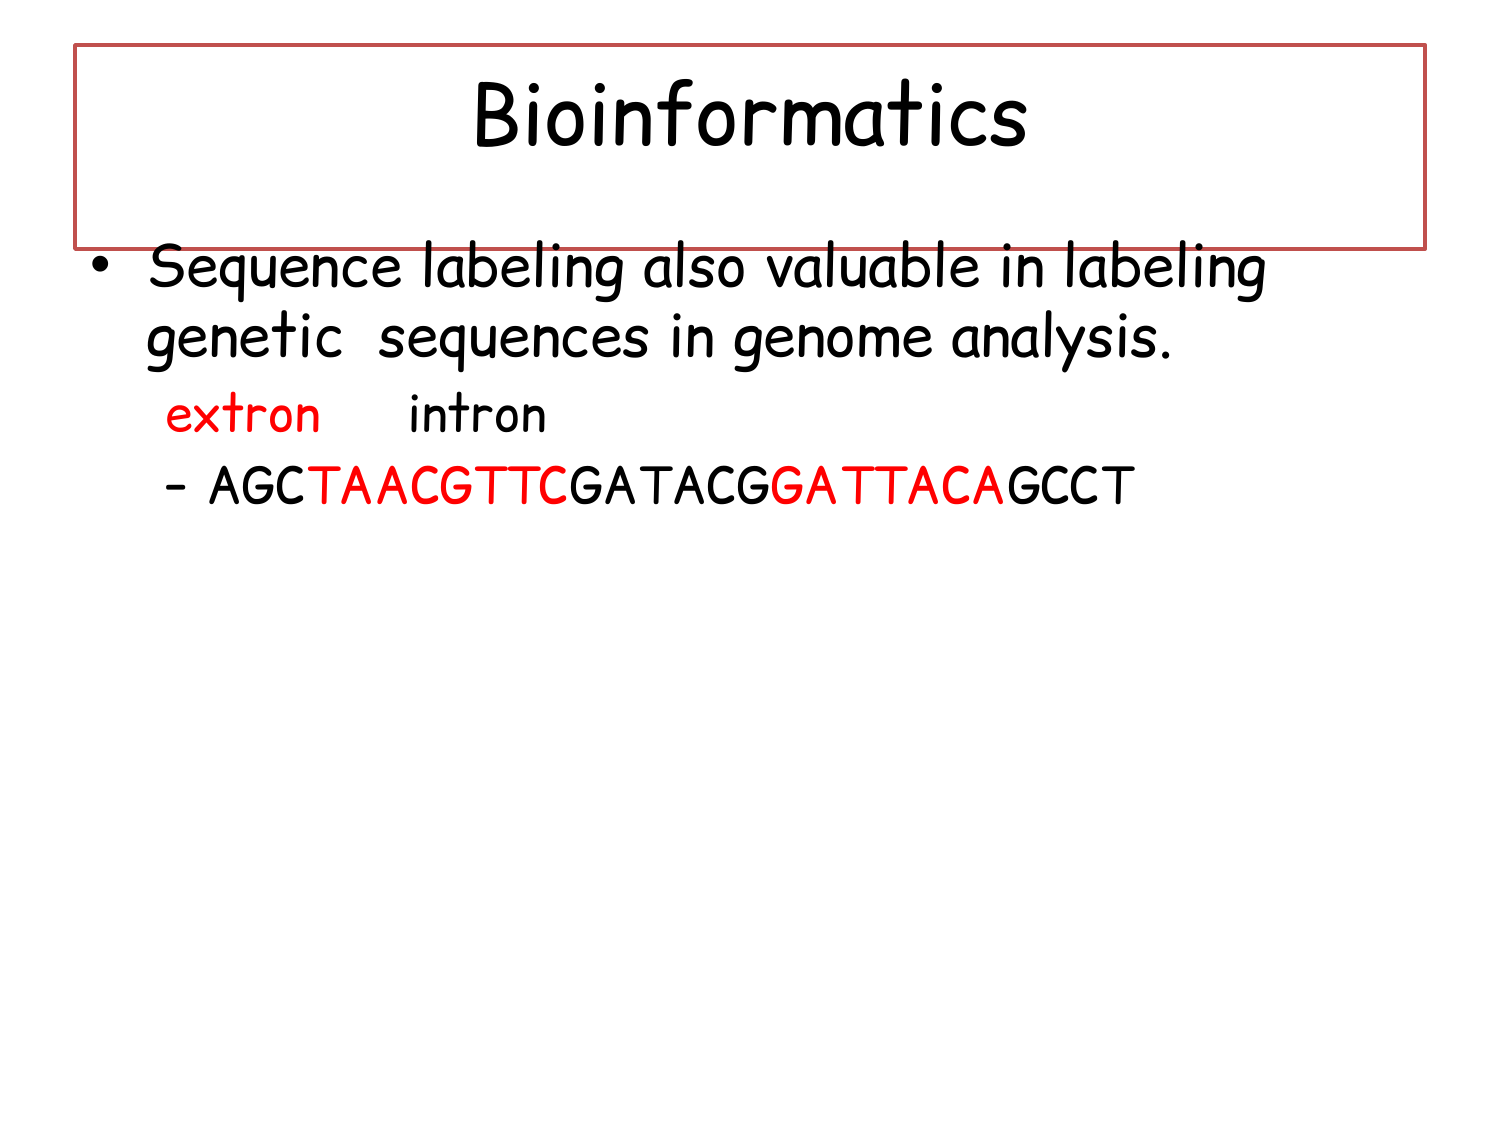

# Bioinformatics
Sequence labeling also valuable in labeling genetic  sequences in genome analysis.
extron	intron
– AGCTAACGTTCGATACGGATTACAGCCT